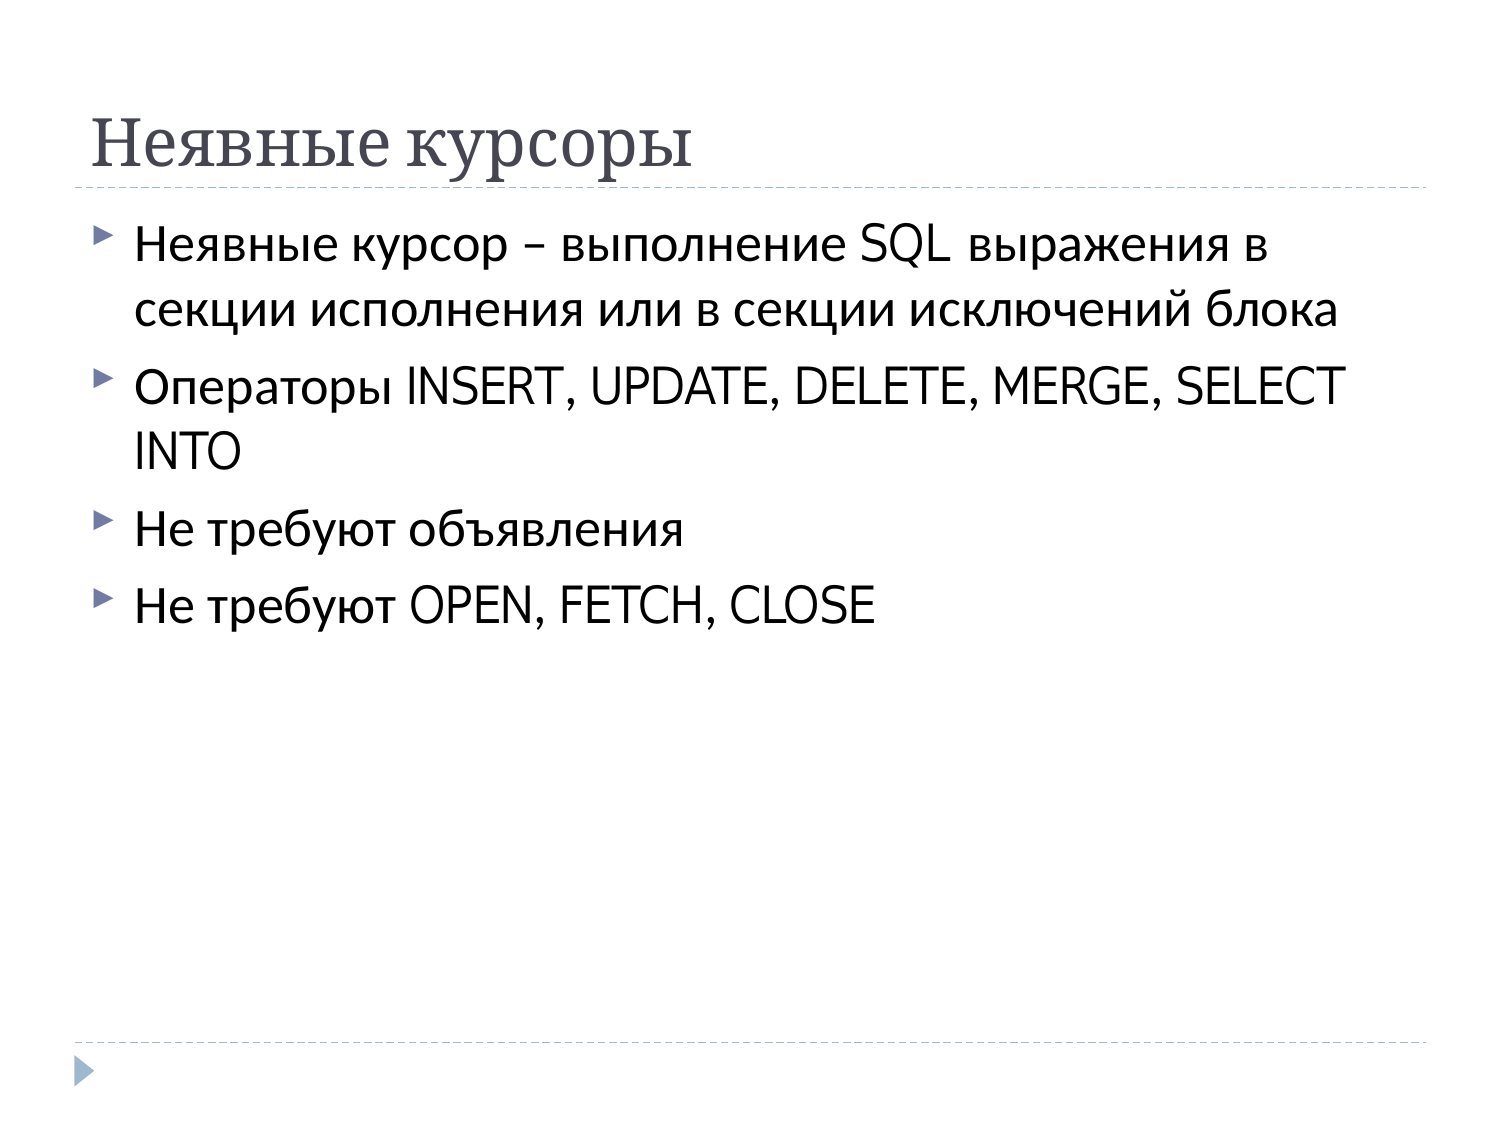

# Неявные курсоры
Неявные курсор – выполнение SQL выражения в секции исполнения или в секции исключений блока
Операторы INSERT, UPDATE, DELETE, MERGE, SELECT INTO
Не требуют объявления
Не требуют OPEN, FETCH, CLOSE